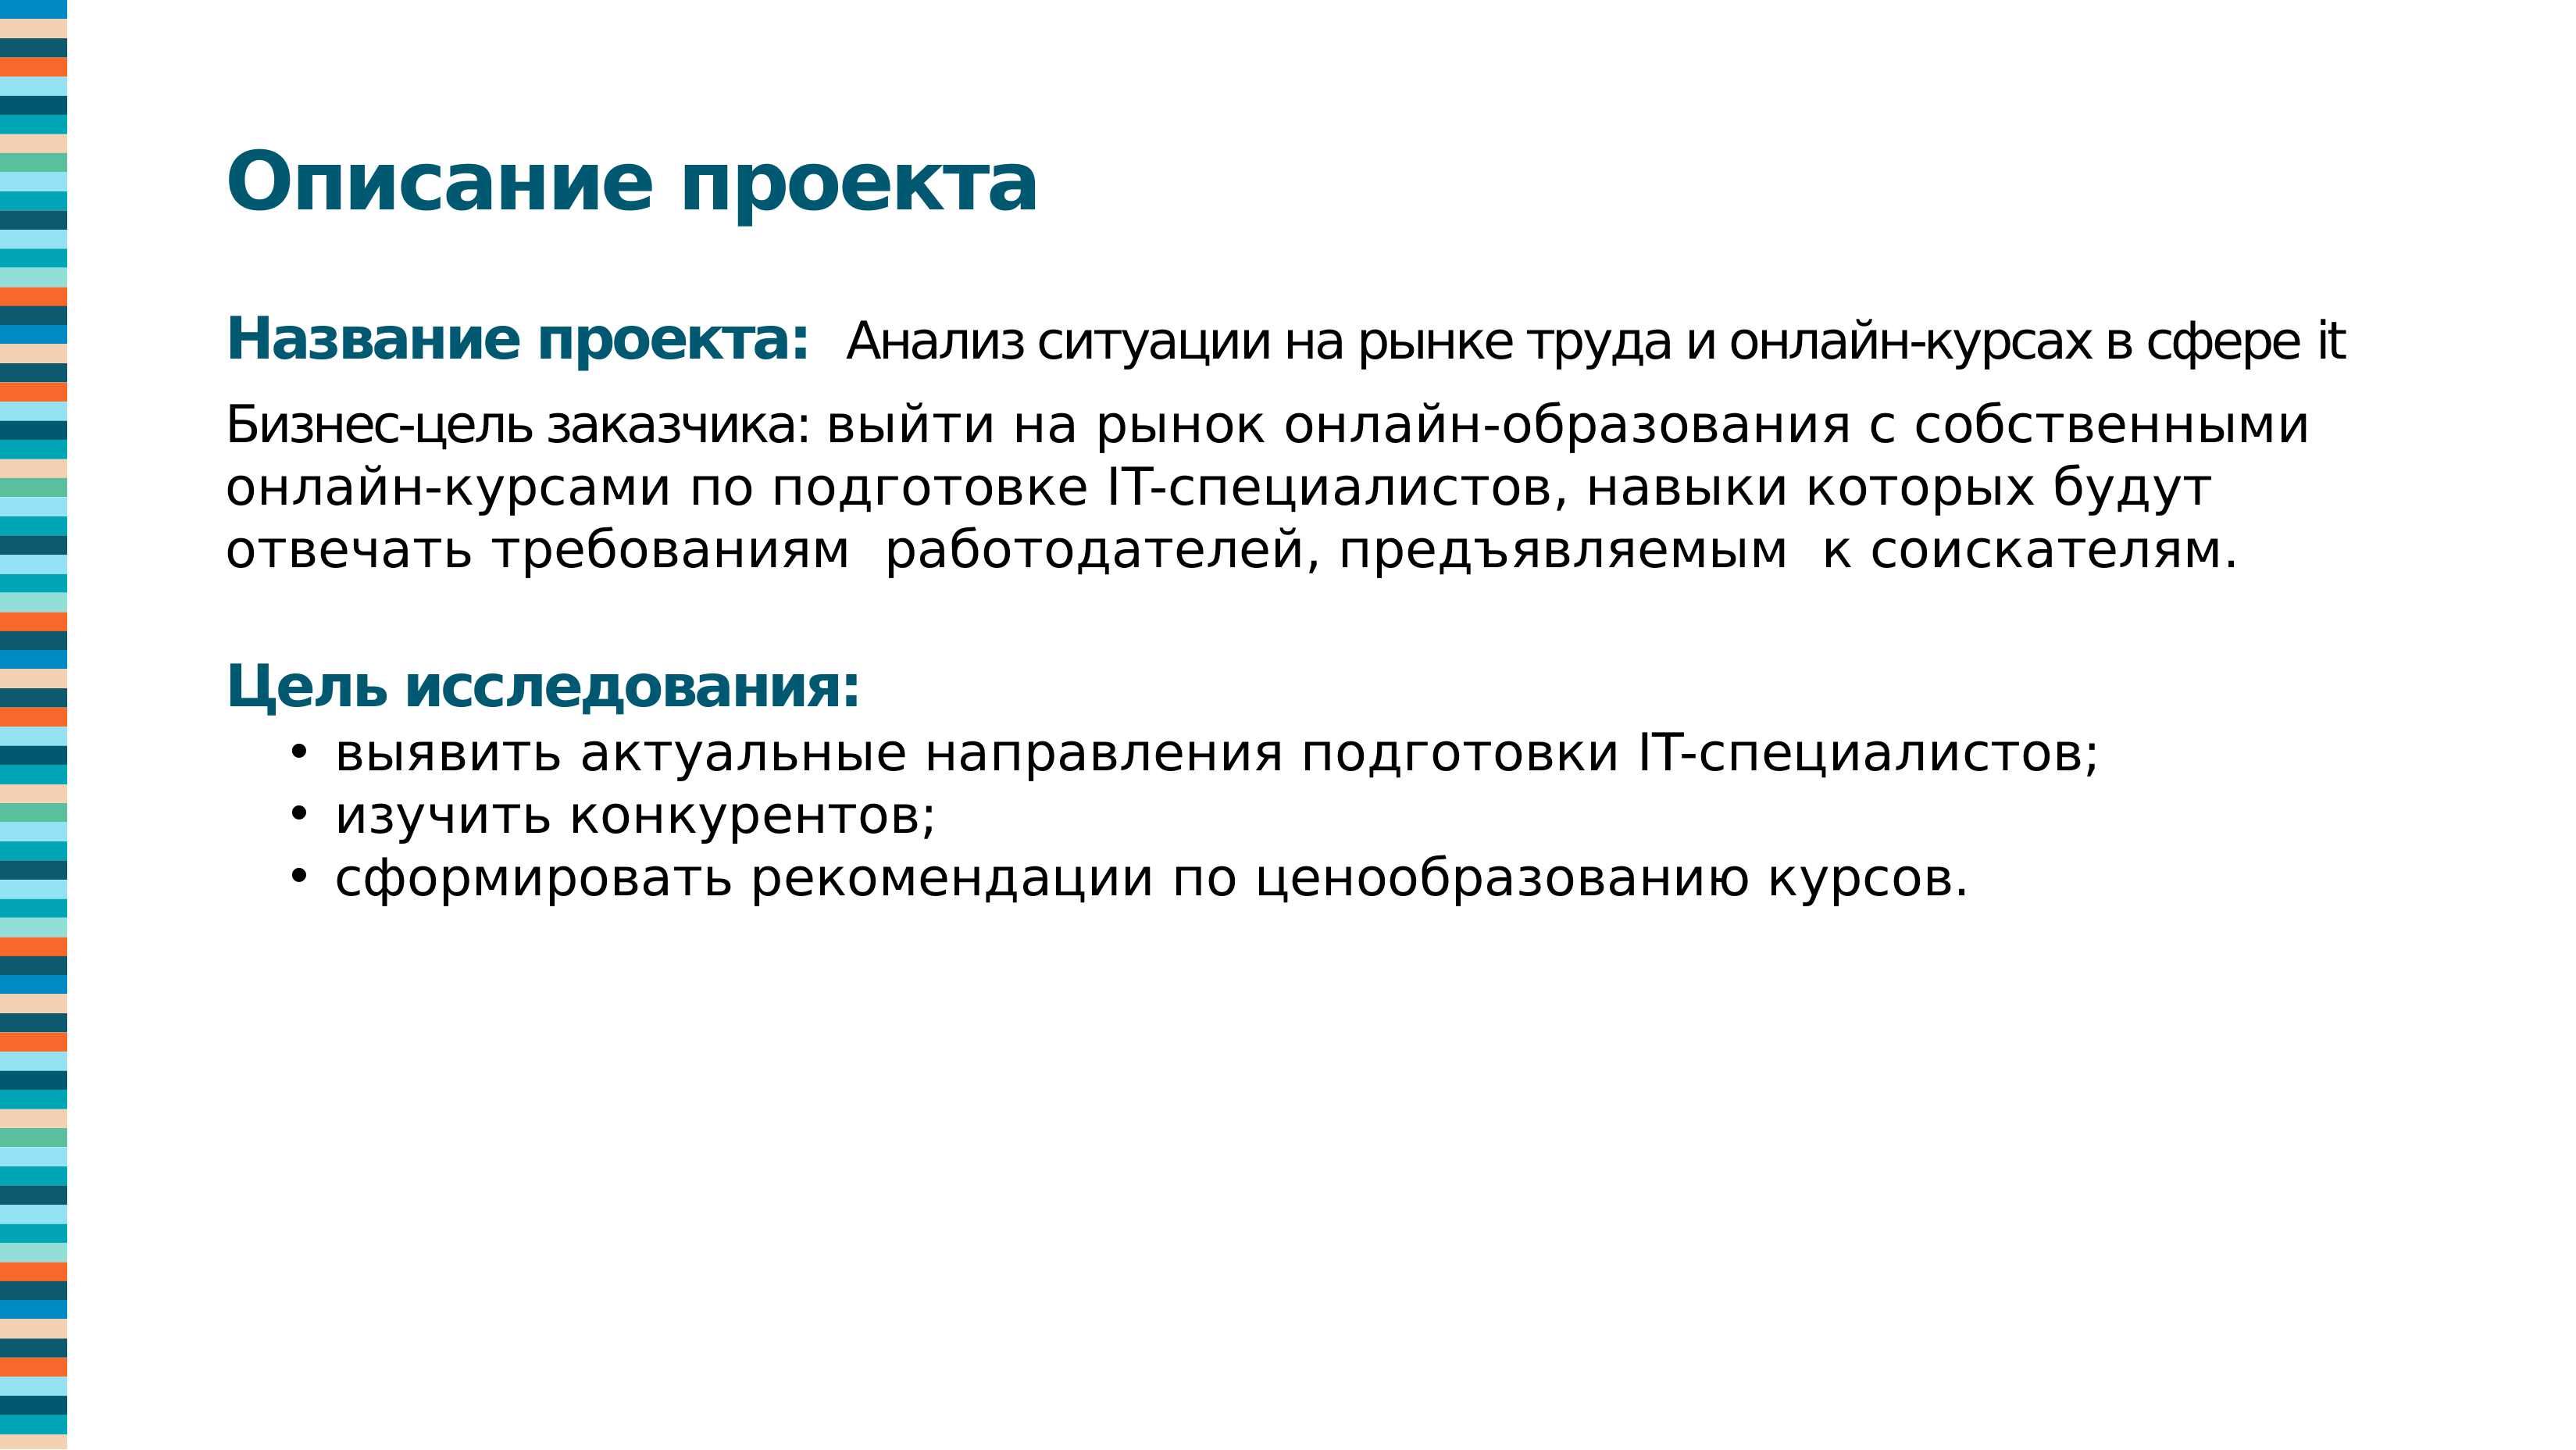

Описание проекта
Название проекта:  Анализ ситуации на рынке труда и онлайн-курсах в сфере it
Бизнес-цель заказчика: выйти на рынок онлайн-образования с собственными онлайн-курсами по подготовке IT-специалистов, навыки которых будут отвечать требованиям  работодателей, предъявляемым  к соискателям.

Цель исследования:
 выявить актуальные направления подготовки IT-специалистов;
 изучить конкурентов;
 сформировать рекомендации по ценообразованию курсов.